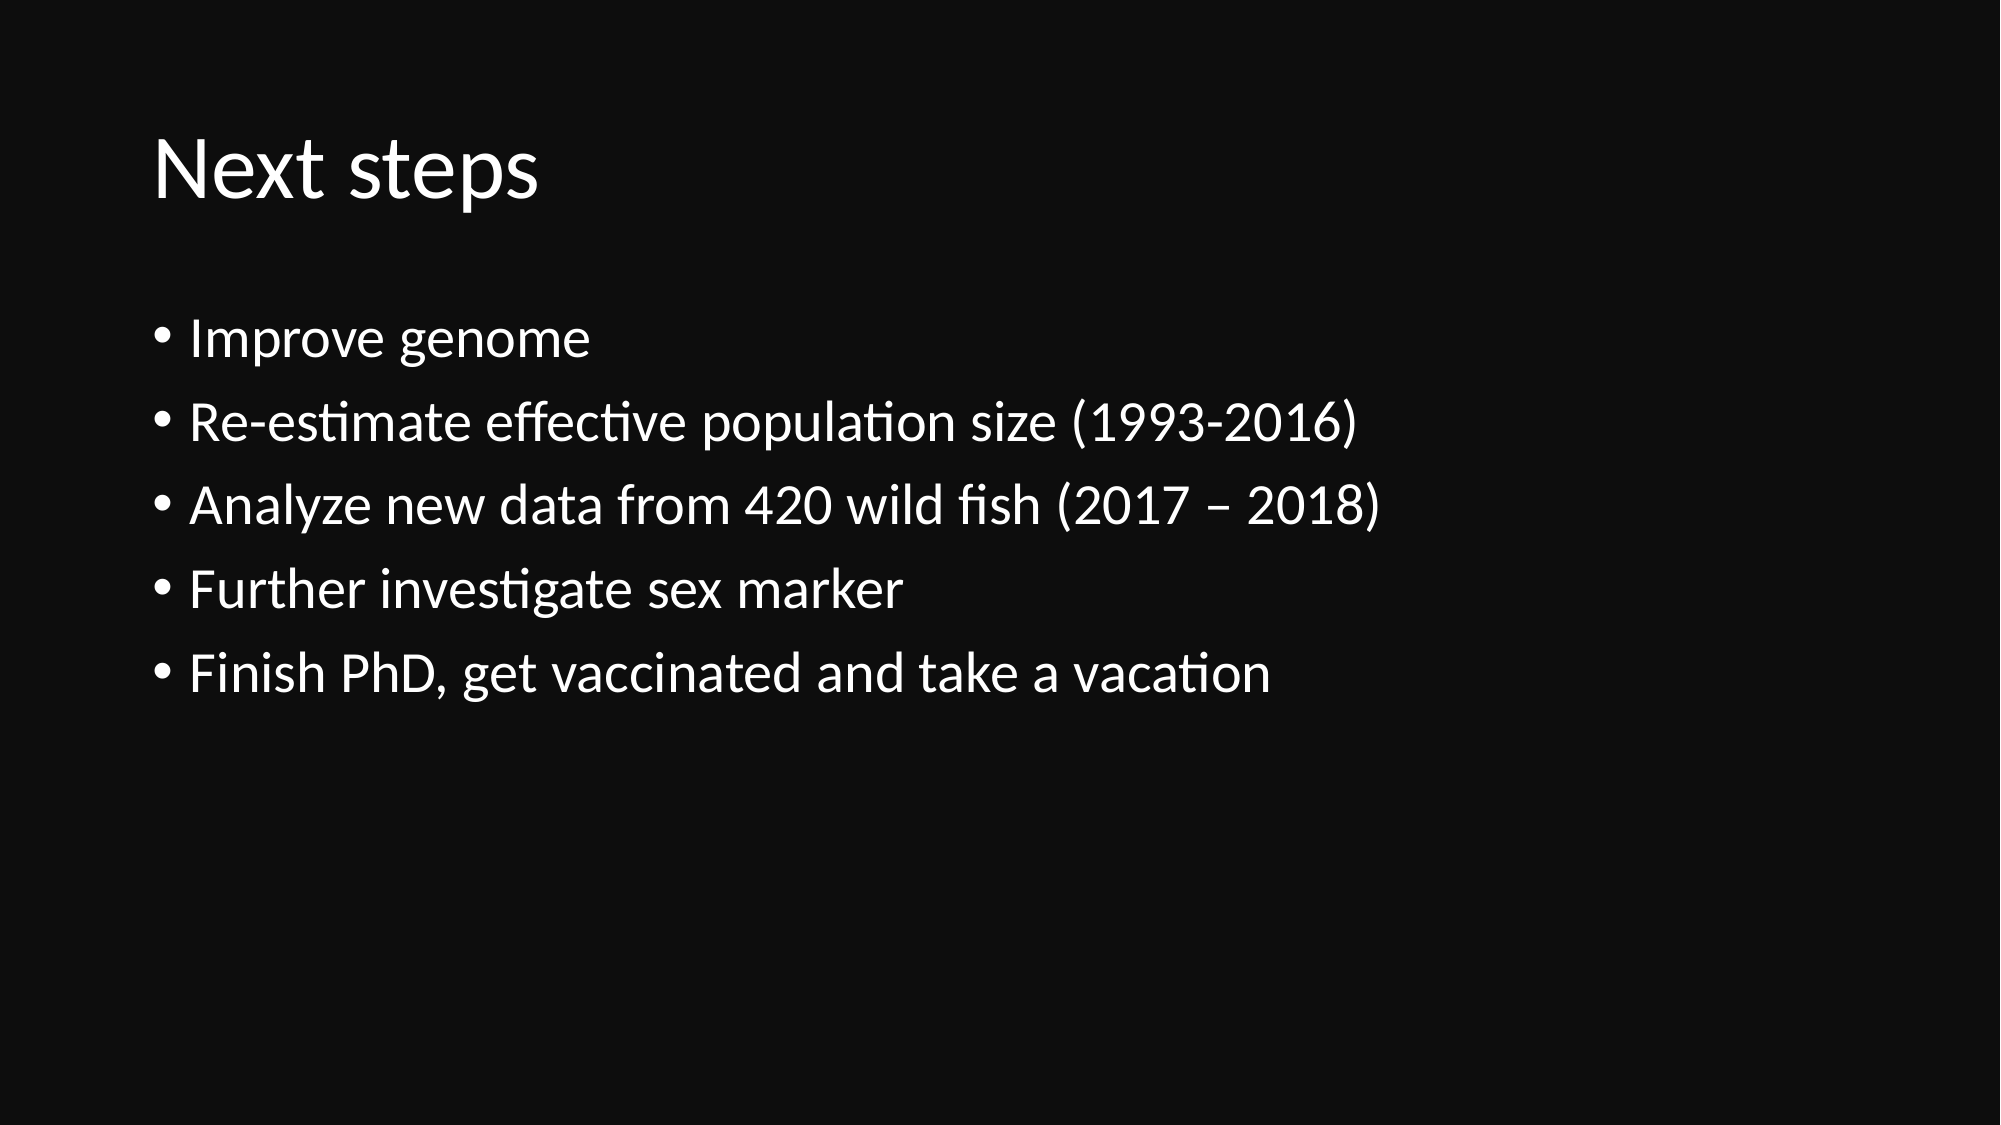

# Next steps
Improve genome
Re-estimate effective population size (1993-2016)
Analyze new data from 420 wild fish (2017 – 2018)
Further investigate sex marker
Finish PhD, get vaccinated and take a vacation